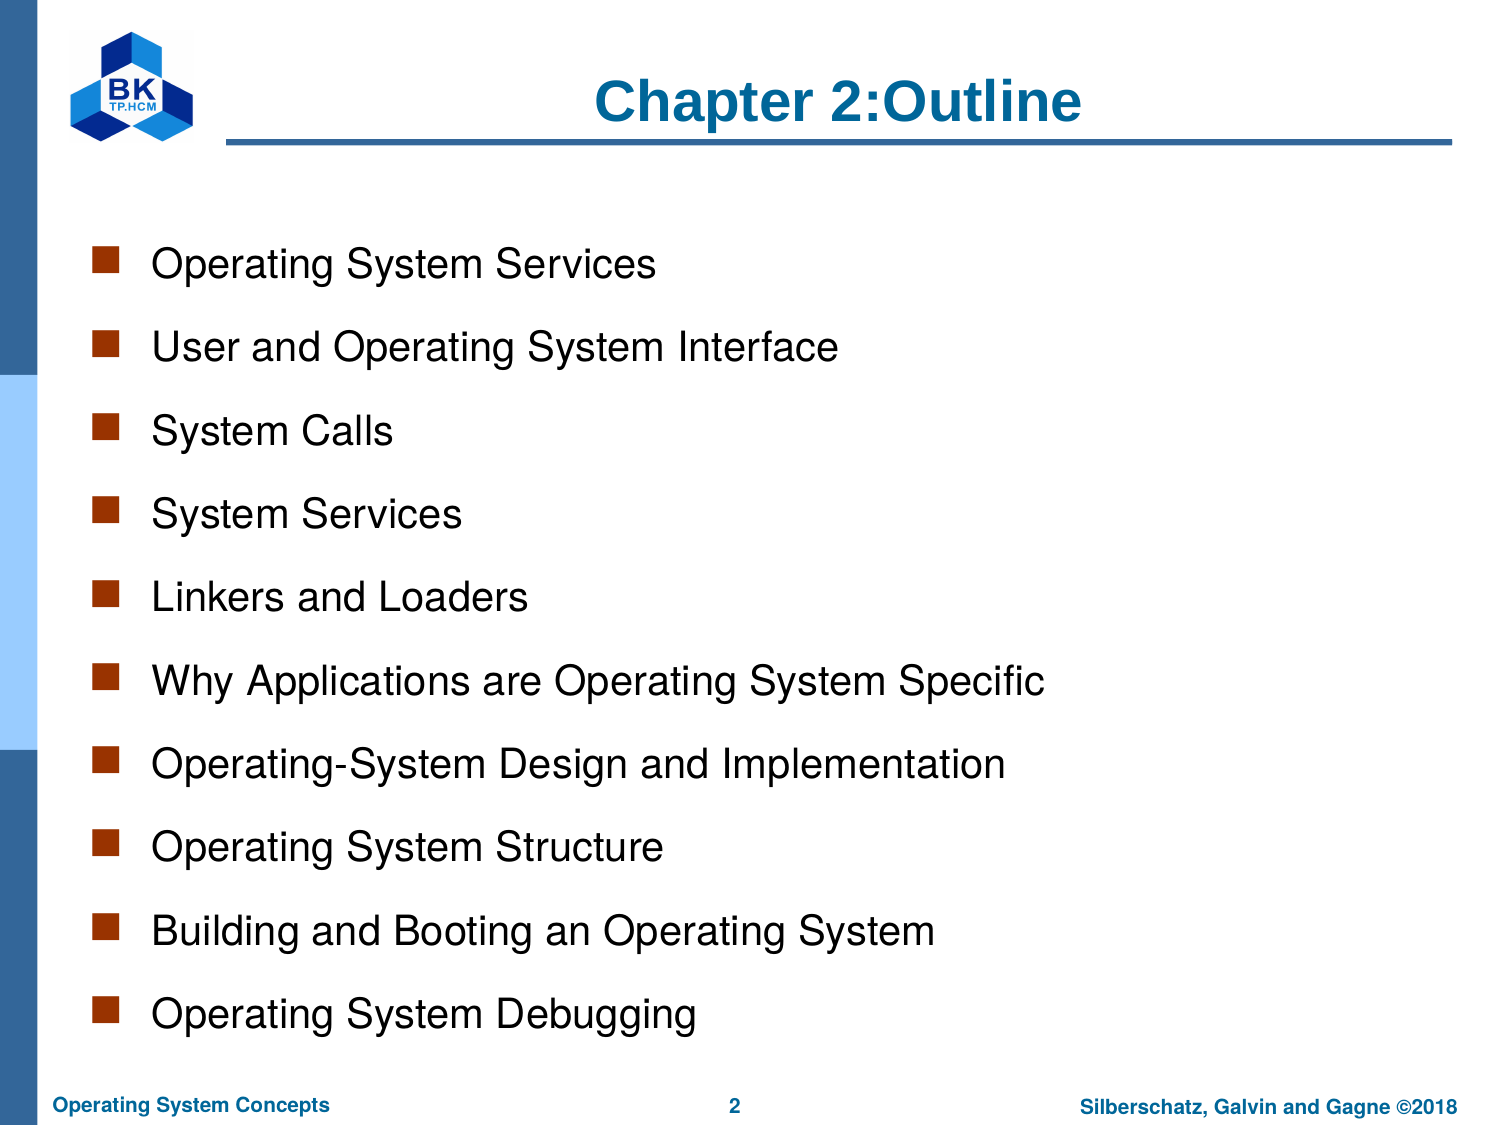

# Chapter 2:Outline
Operating System Services
User and Operating System Interface
System Calls
System Services
Linkers and Loaders
Why Applications are Operating System Specific
Operating-System Design and Implementation
Operating System Structure
Building and Booting an Operating System
Operating System Debugging